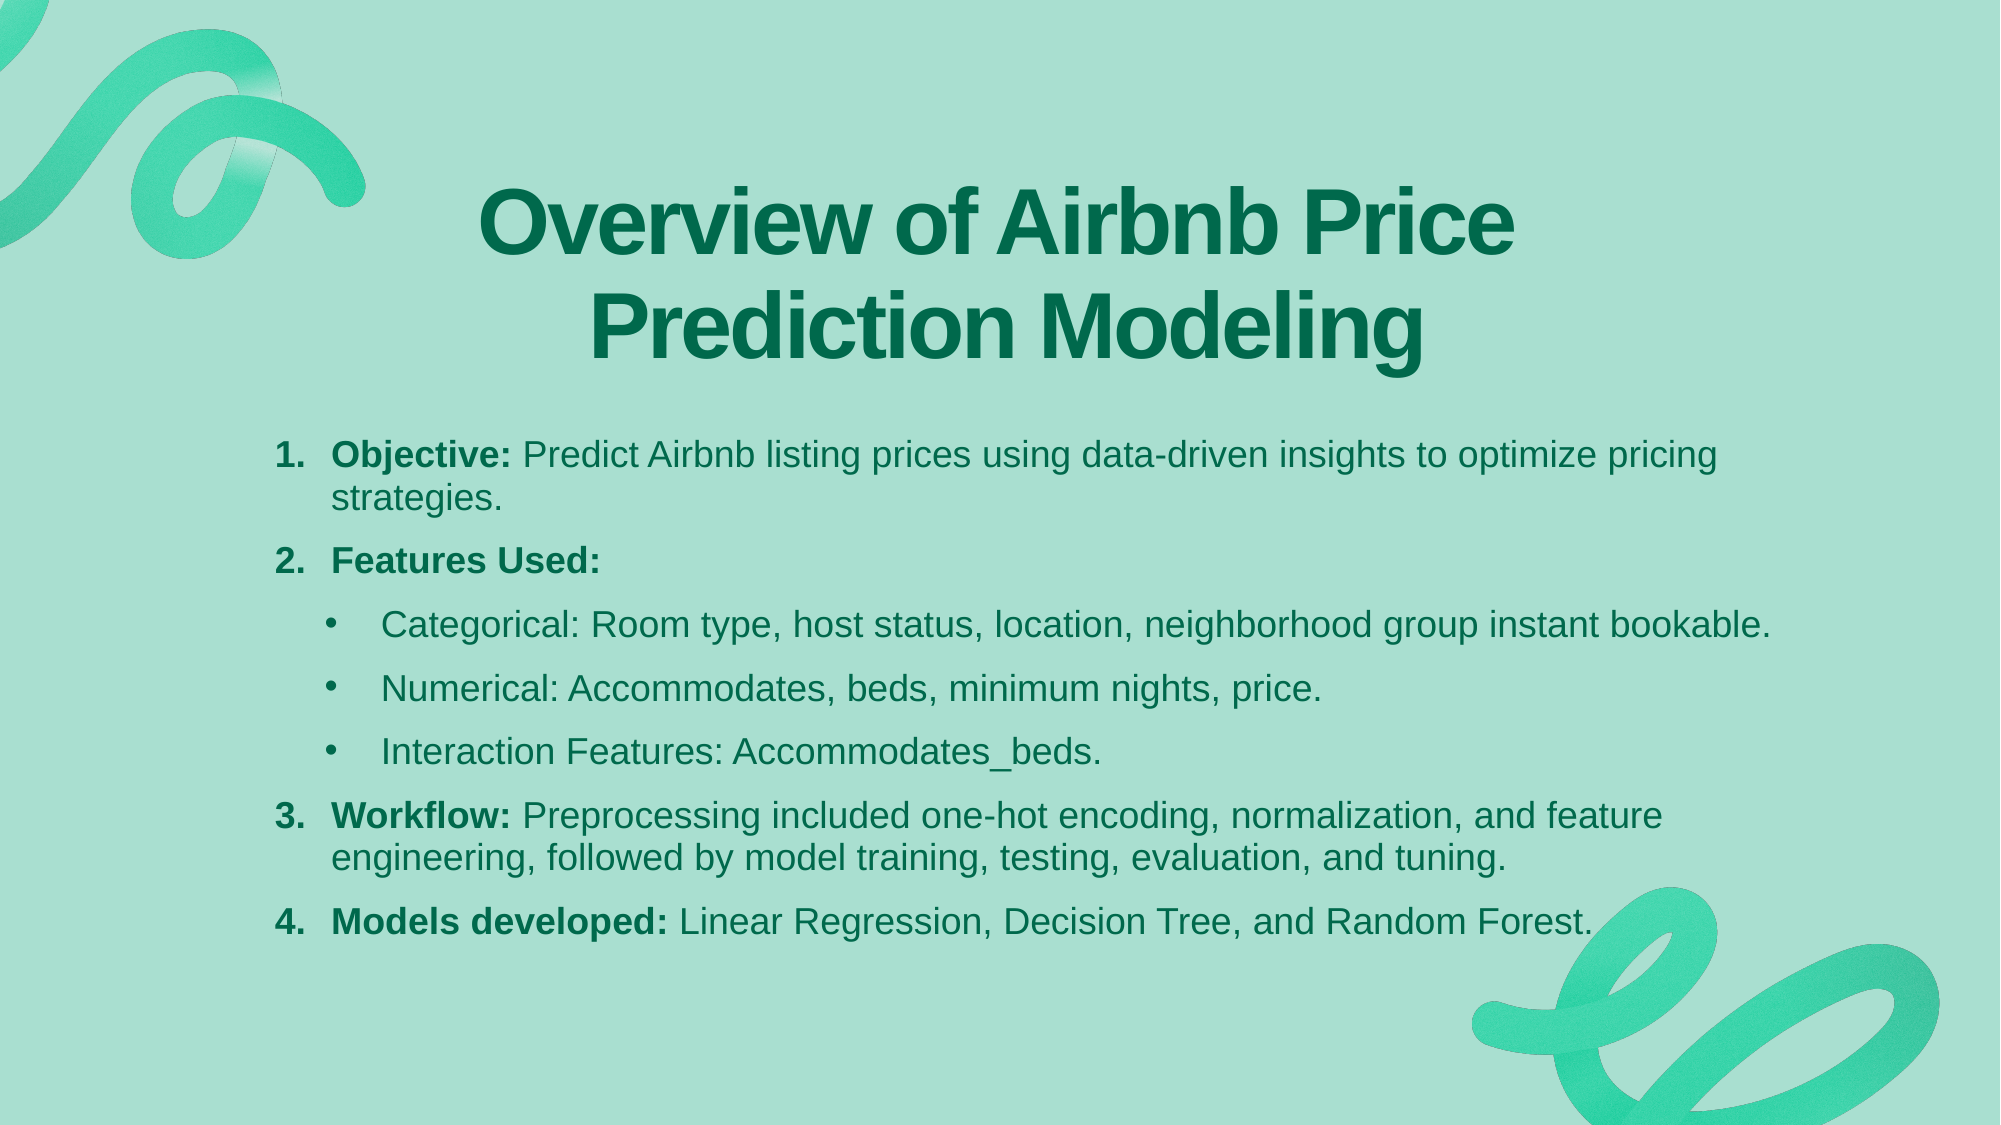

Overview of Airbnb Price  Prediction Modeling
Objective: Predict Airbnb listing prices using data-driven insights to optimize pricing strategies.
Features Used:
Categorical: Room type, host status, location, neighborhood group instant bookable.
Numerical: Accommodates, beds, minimum nights, price.
Interaction Features: Accommodates_beds.
Workflow: Preprocessing included one-hot encoding, normalization, and feature engineering, followed by model training, testing, evaluation, and tuning.
Models developed: Linear Regression, Decision Tree, and Random Forest.